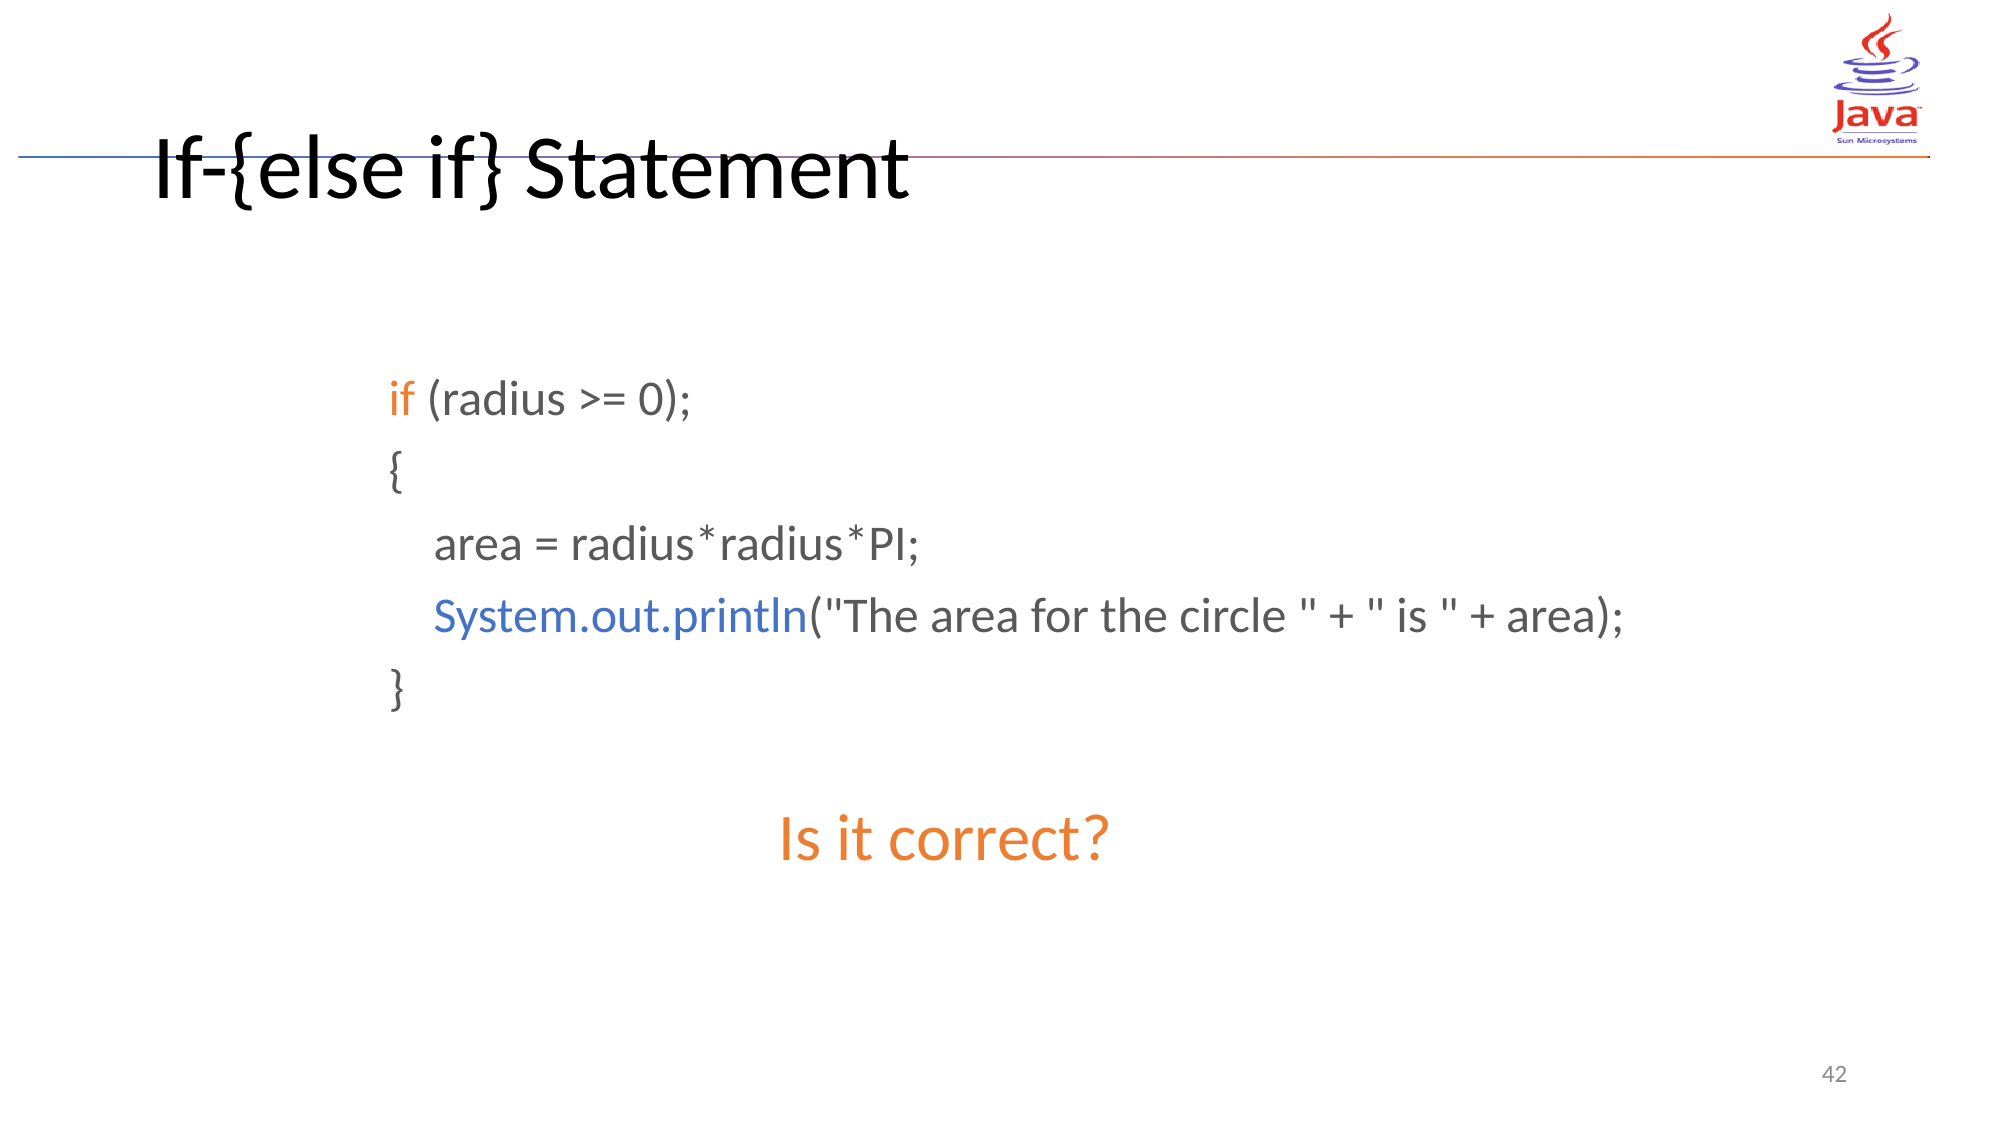

# If-{else if} Statement
if (radius >= 0);
{
    area = radius*radius*PI;
    System.out.println("The area for the circle " + " is " + area);
}
Is it correct?
42